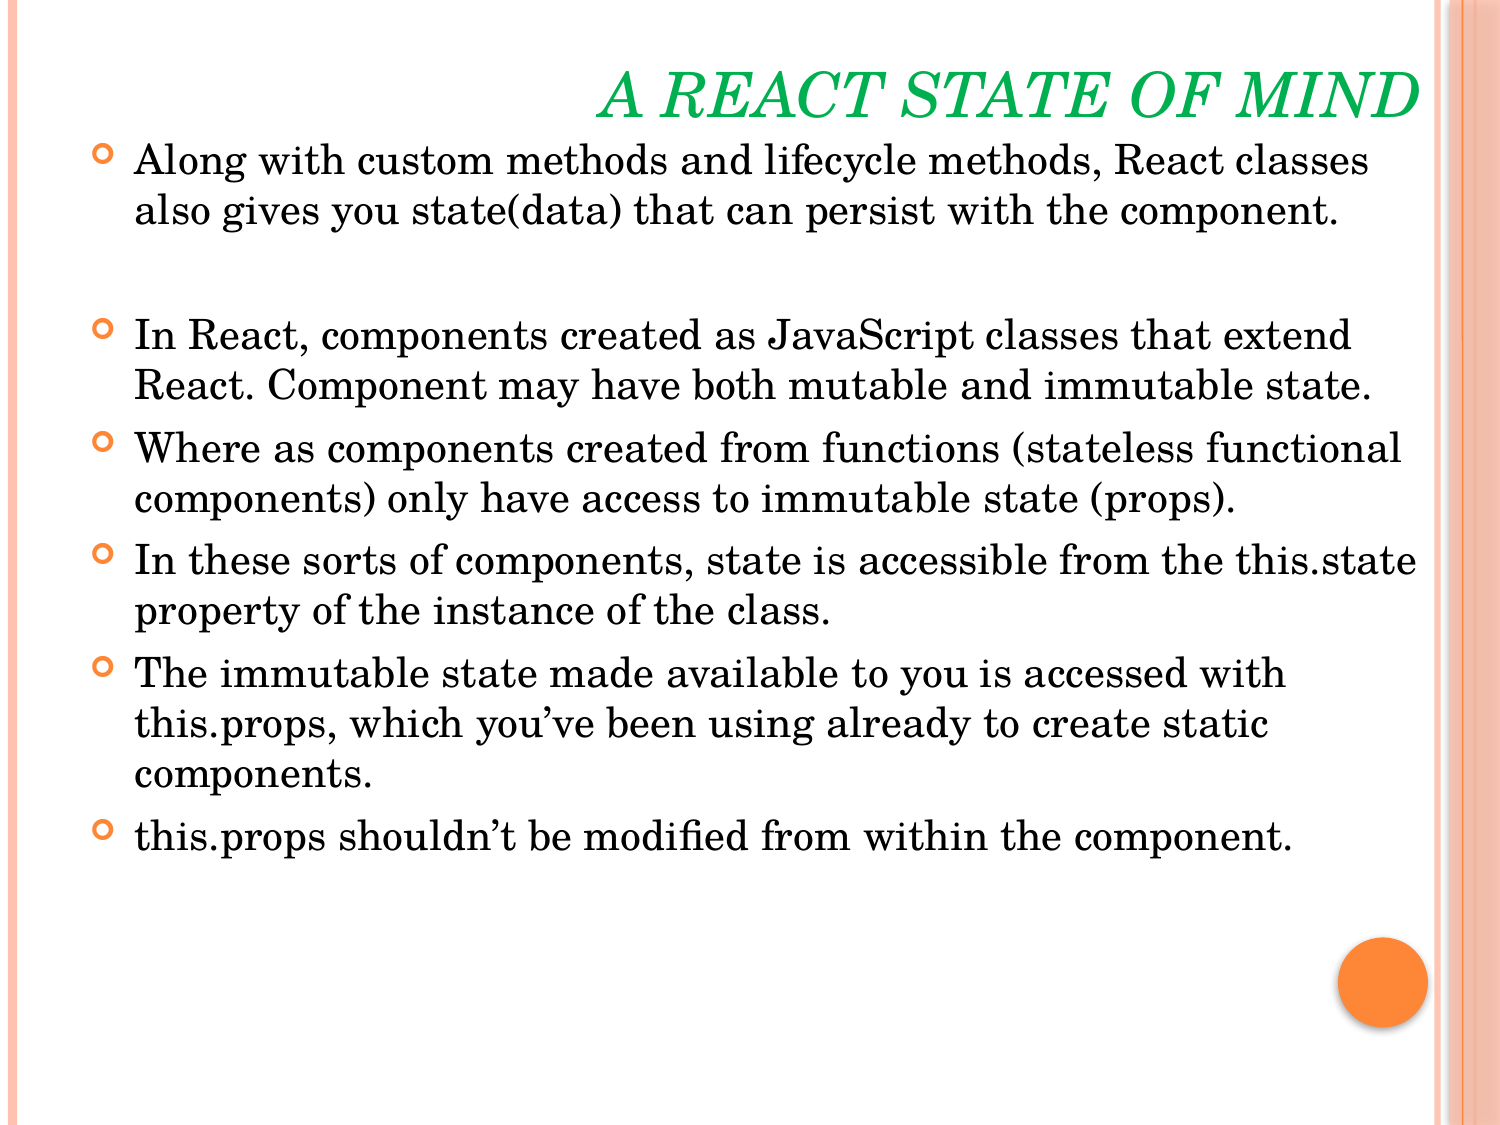

# A React state of mind
Along with custom methods and lifecycle methods, React classes also gives you state(data) that can persist with the component.

In React, components created as JavaScript classes that extend React. Component may have both mutable and immutable state.
Where as components created from functions (stateless functional components) only have access to immutable state (props).
In these sorts of components, state is accessible from the this.state property of the instance of the class.
The immutable state made available to you is accessed with this.props, which you’ve been using already to create static components.
this.props shouldn’t be modified from within the component.